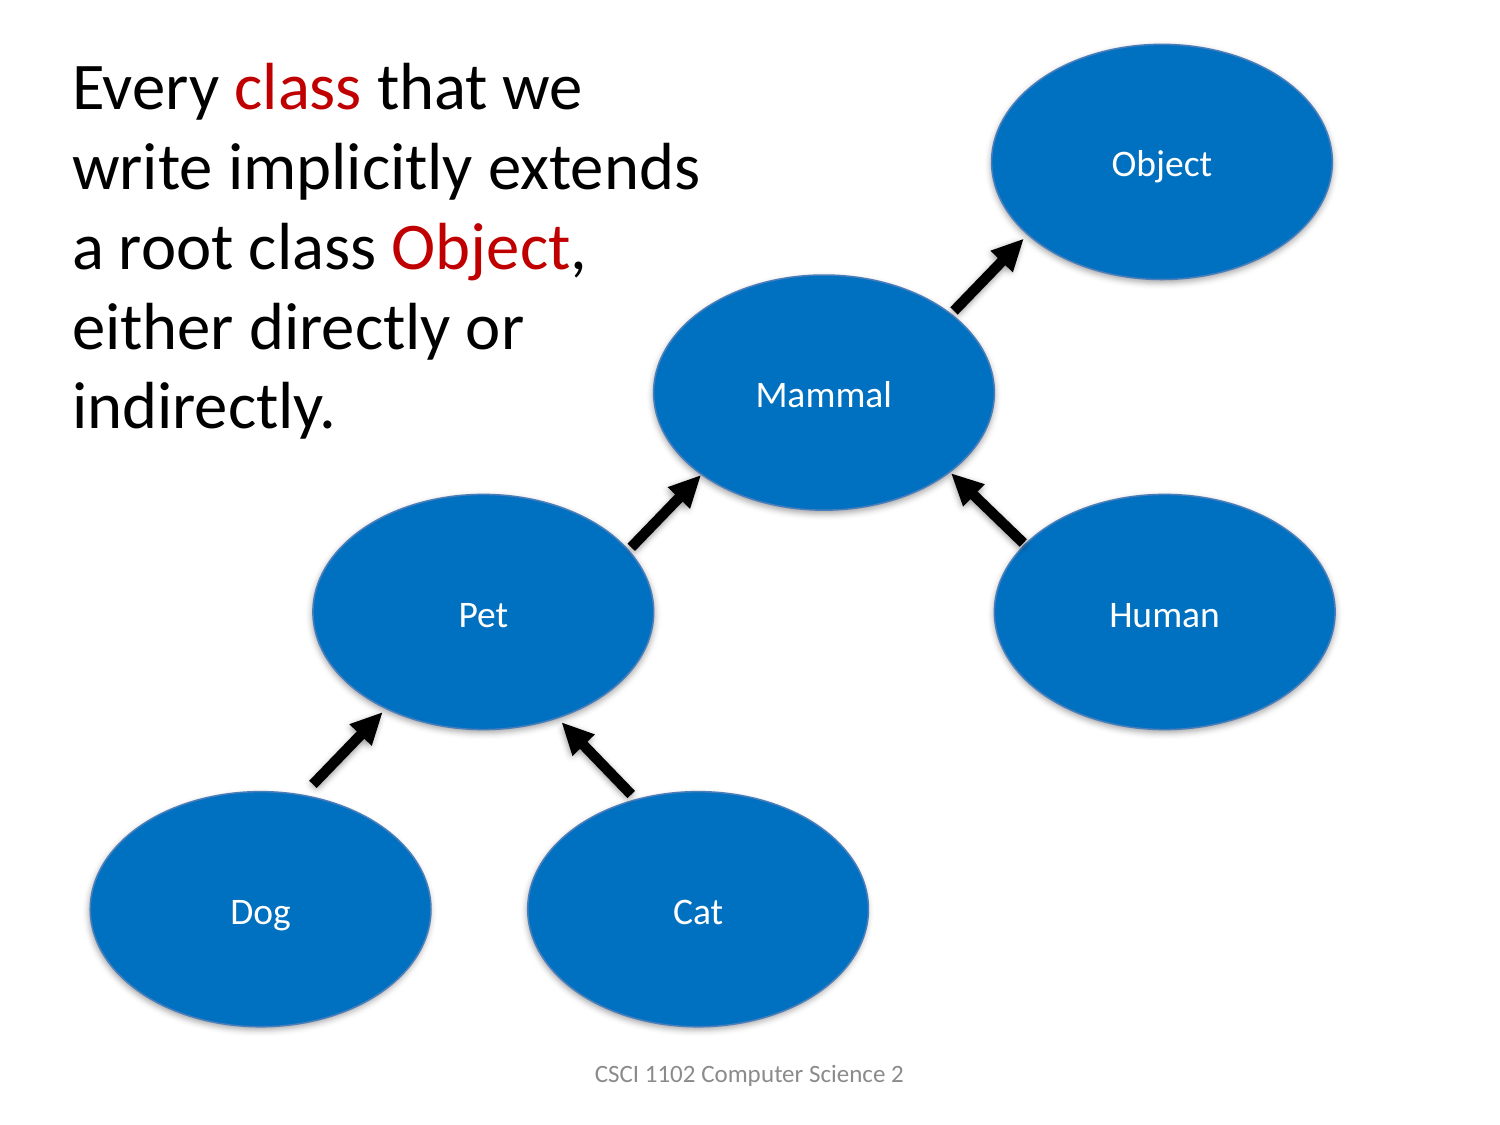

Every class that we write implicitly extends a root class Object, either directly or indirectly.
Object
Mammal
Pet
Human
Dog
Cat
CSCI 1102 Computer Science 2